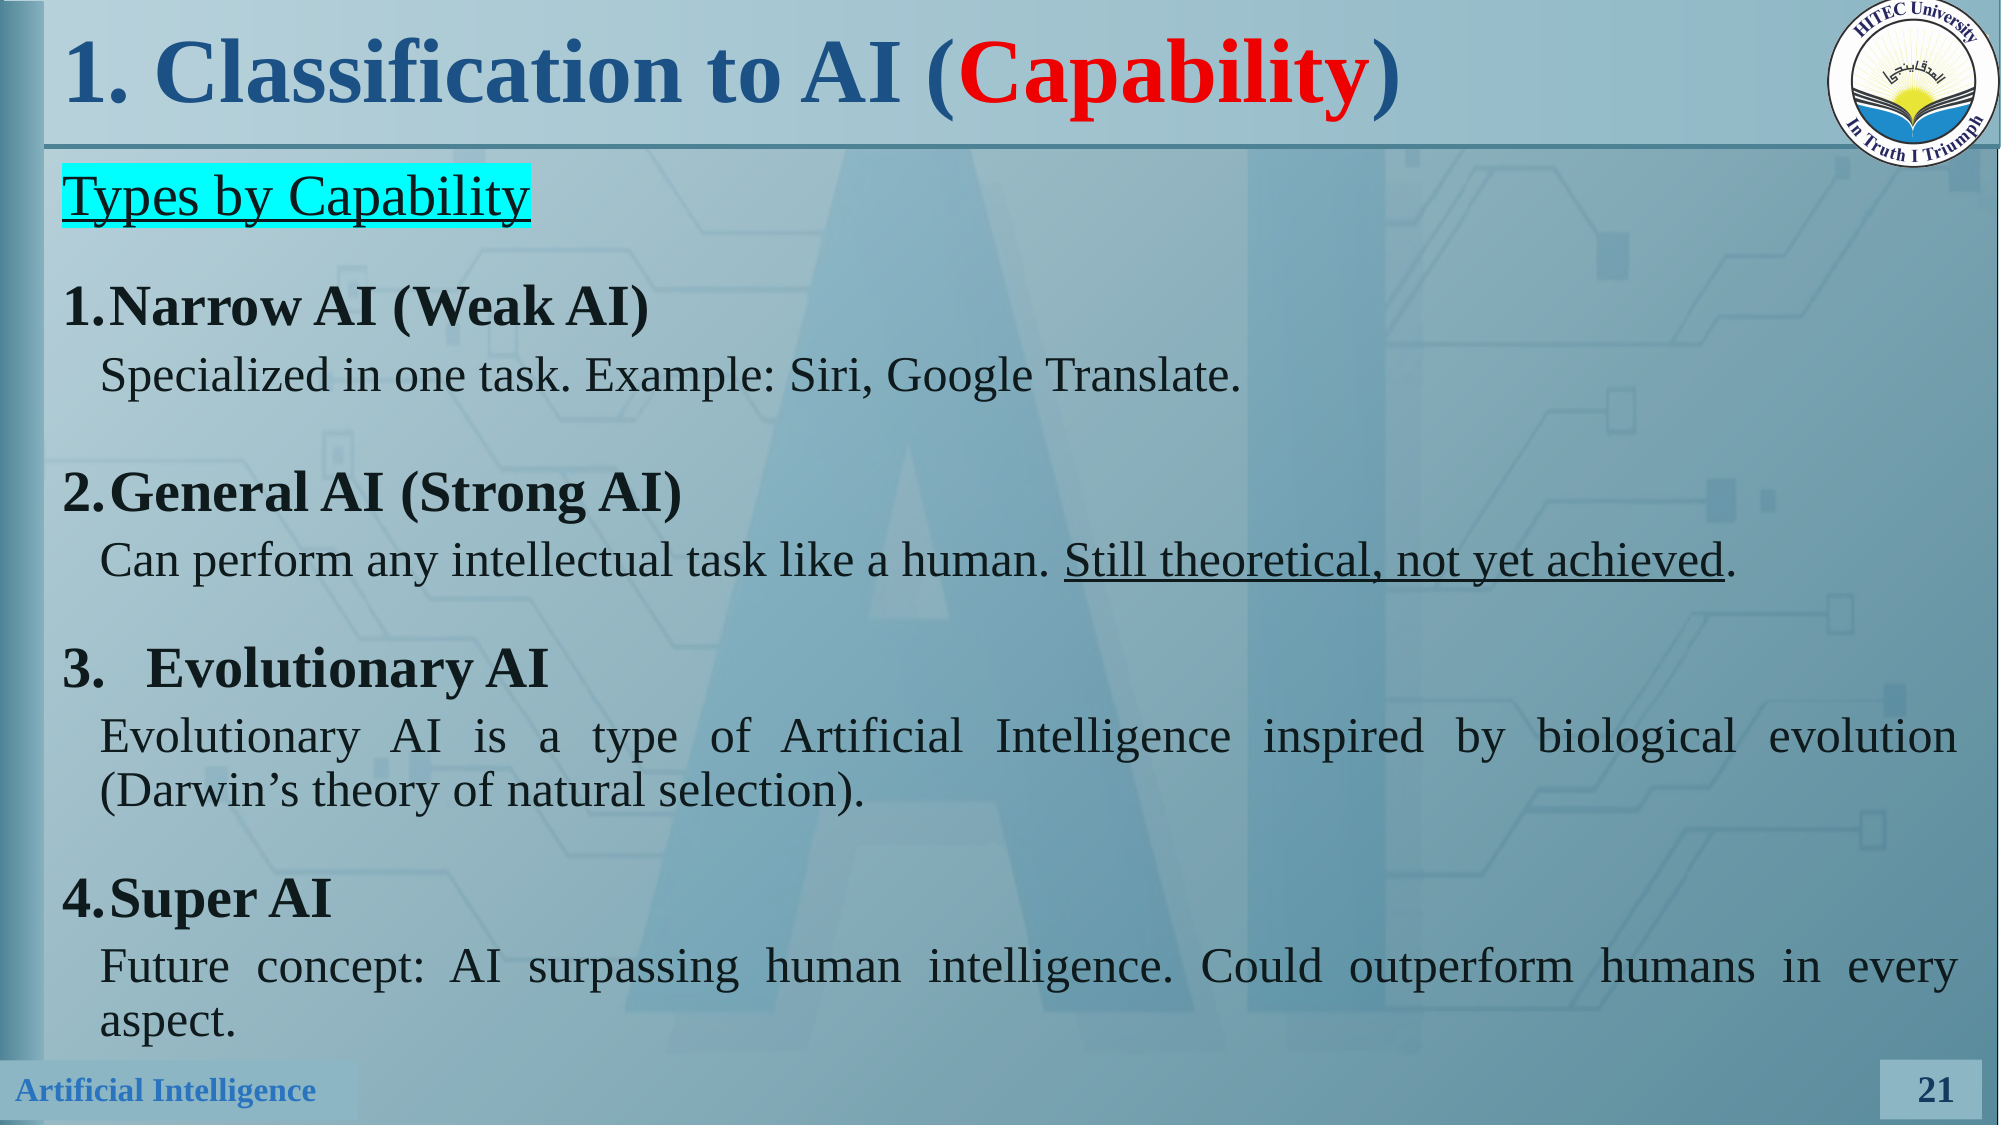

# 1. Classification to AI (Capability)
Types by Capability

Narrow AI (Weak AI)
Specialized in one task. Example: Siri, Google Translate.

General AI (Strong AI)
Can perform any intellectual task like a human. Still theoretical, not yet achieved.

Evolutionary AI
Evolutionary AI is a type of Artificial Intelligence inspired by biological evolution (Darwin’s theory of natural selection).

Super AI
Future concept: AI surpassing human intelligence. Could outperform humans in every aspect.
21